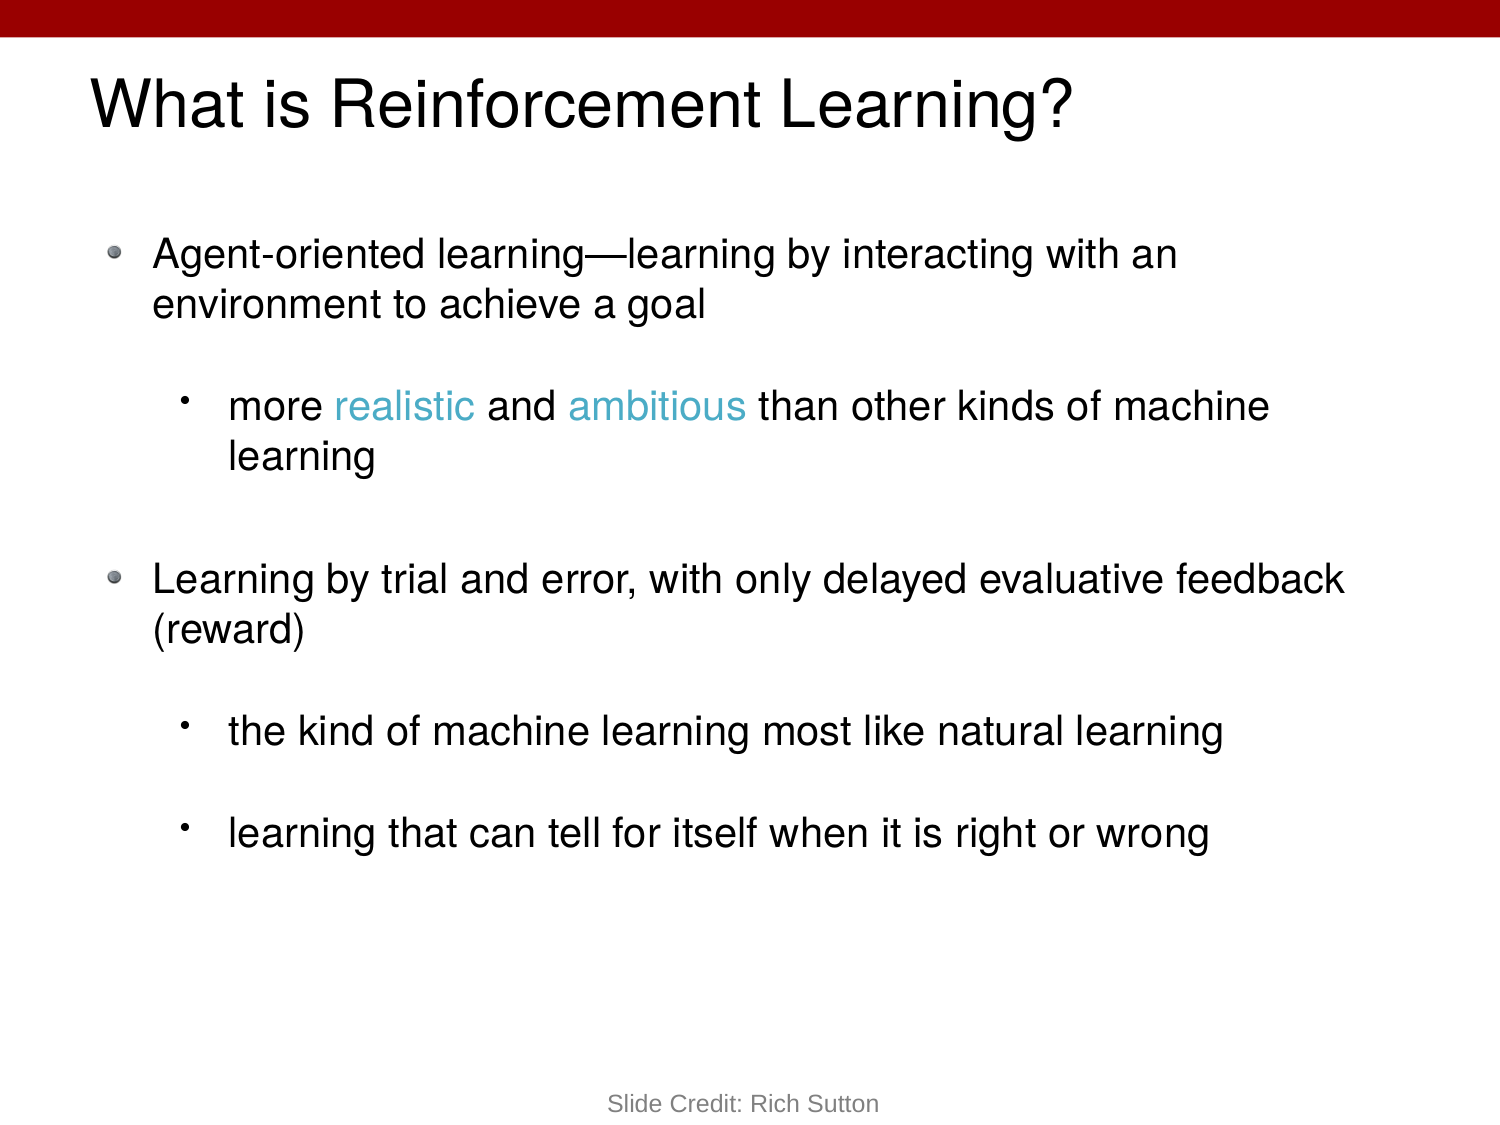

# What is Reinforcement Learning?
Agent-oriented learning—learning by interacting with an environment to achieve a goal
more realistic and ambitious than other kinds of machine learning
Learning by trial and error, with only delayed evaluative feedback (reward)
the kind of machine learning most like natural learning
learning that can tell for itself when it is right or wrong
Slide Credit: Rich Sutton